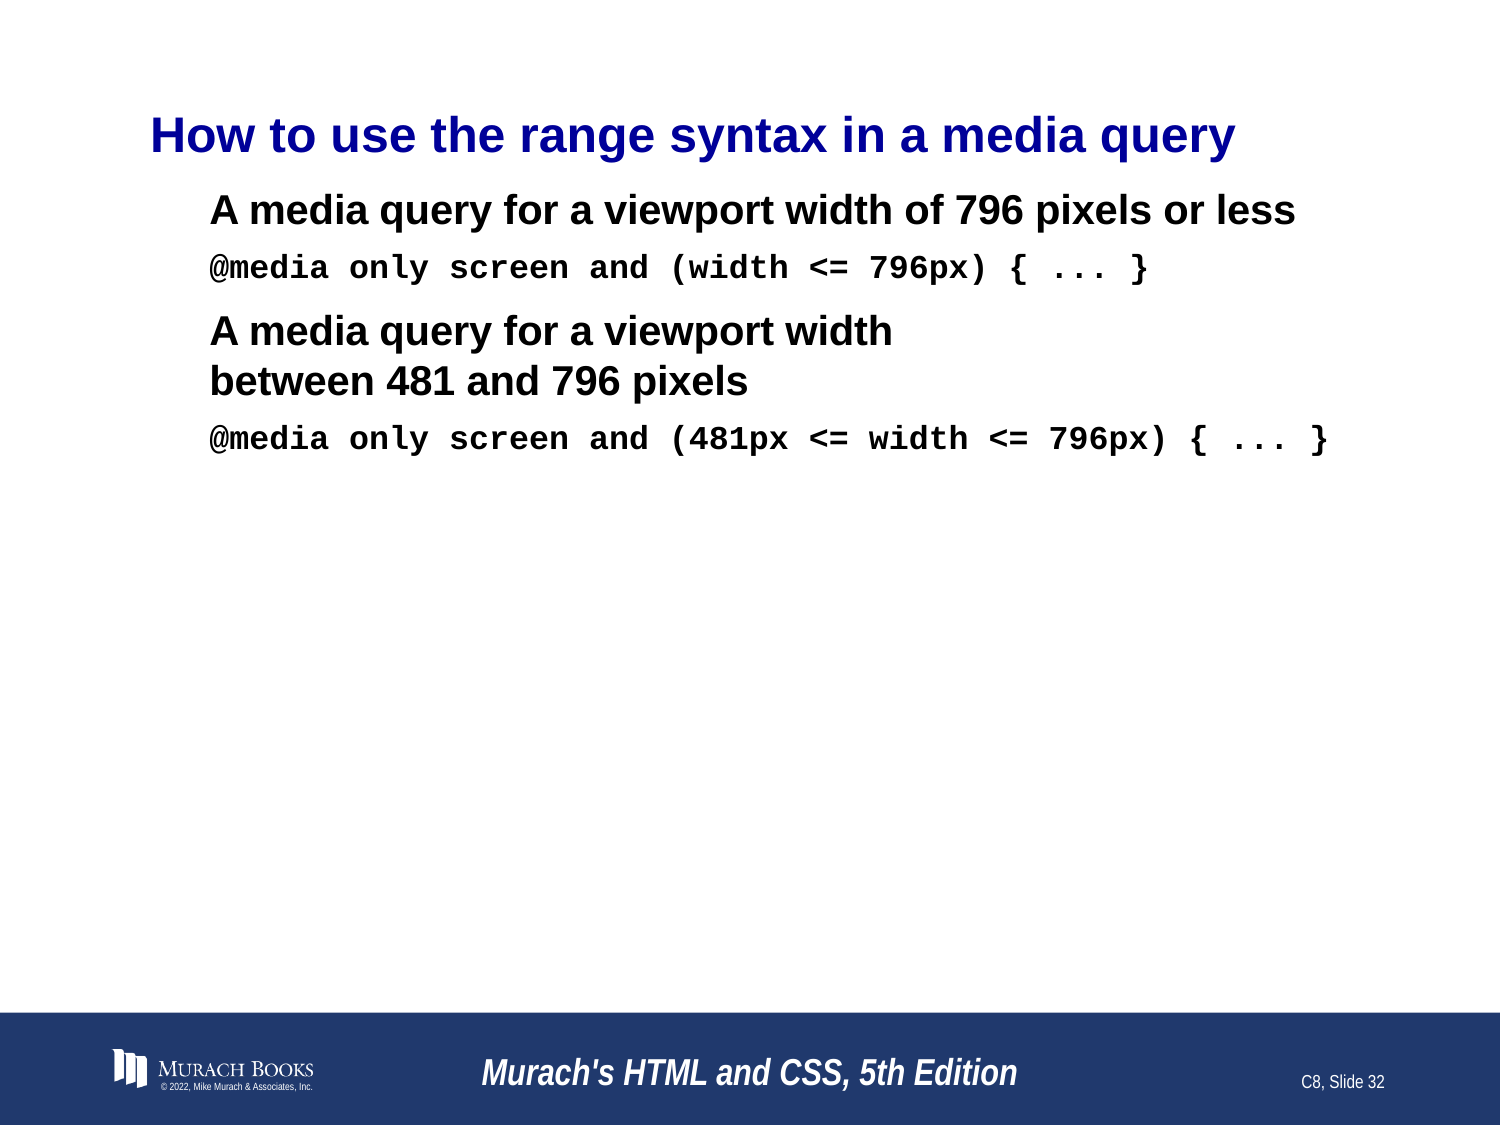

# How to use the range syntax in a media query
A media query for a viewport width of 796 pixels or less
@media only screen and (width <= 796px) { ... }
A media query for a viewport width
between 481 and 796 pixels
@media only screen and (481px <= width <= 796px) { ... }

© 2022, Mike Murach & Associates, Inc.
Murach's HTML and CSS, 5th Edition

C8, Slide 32